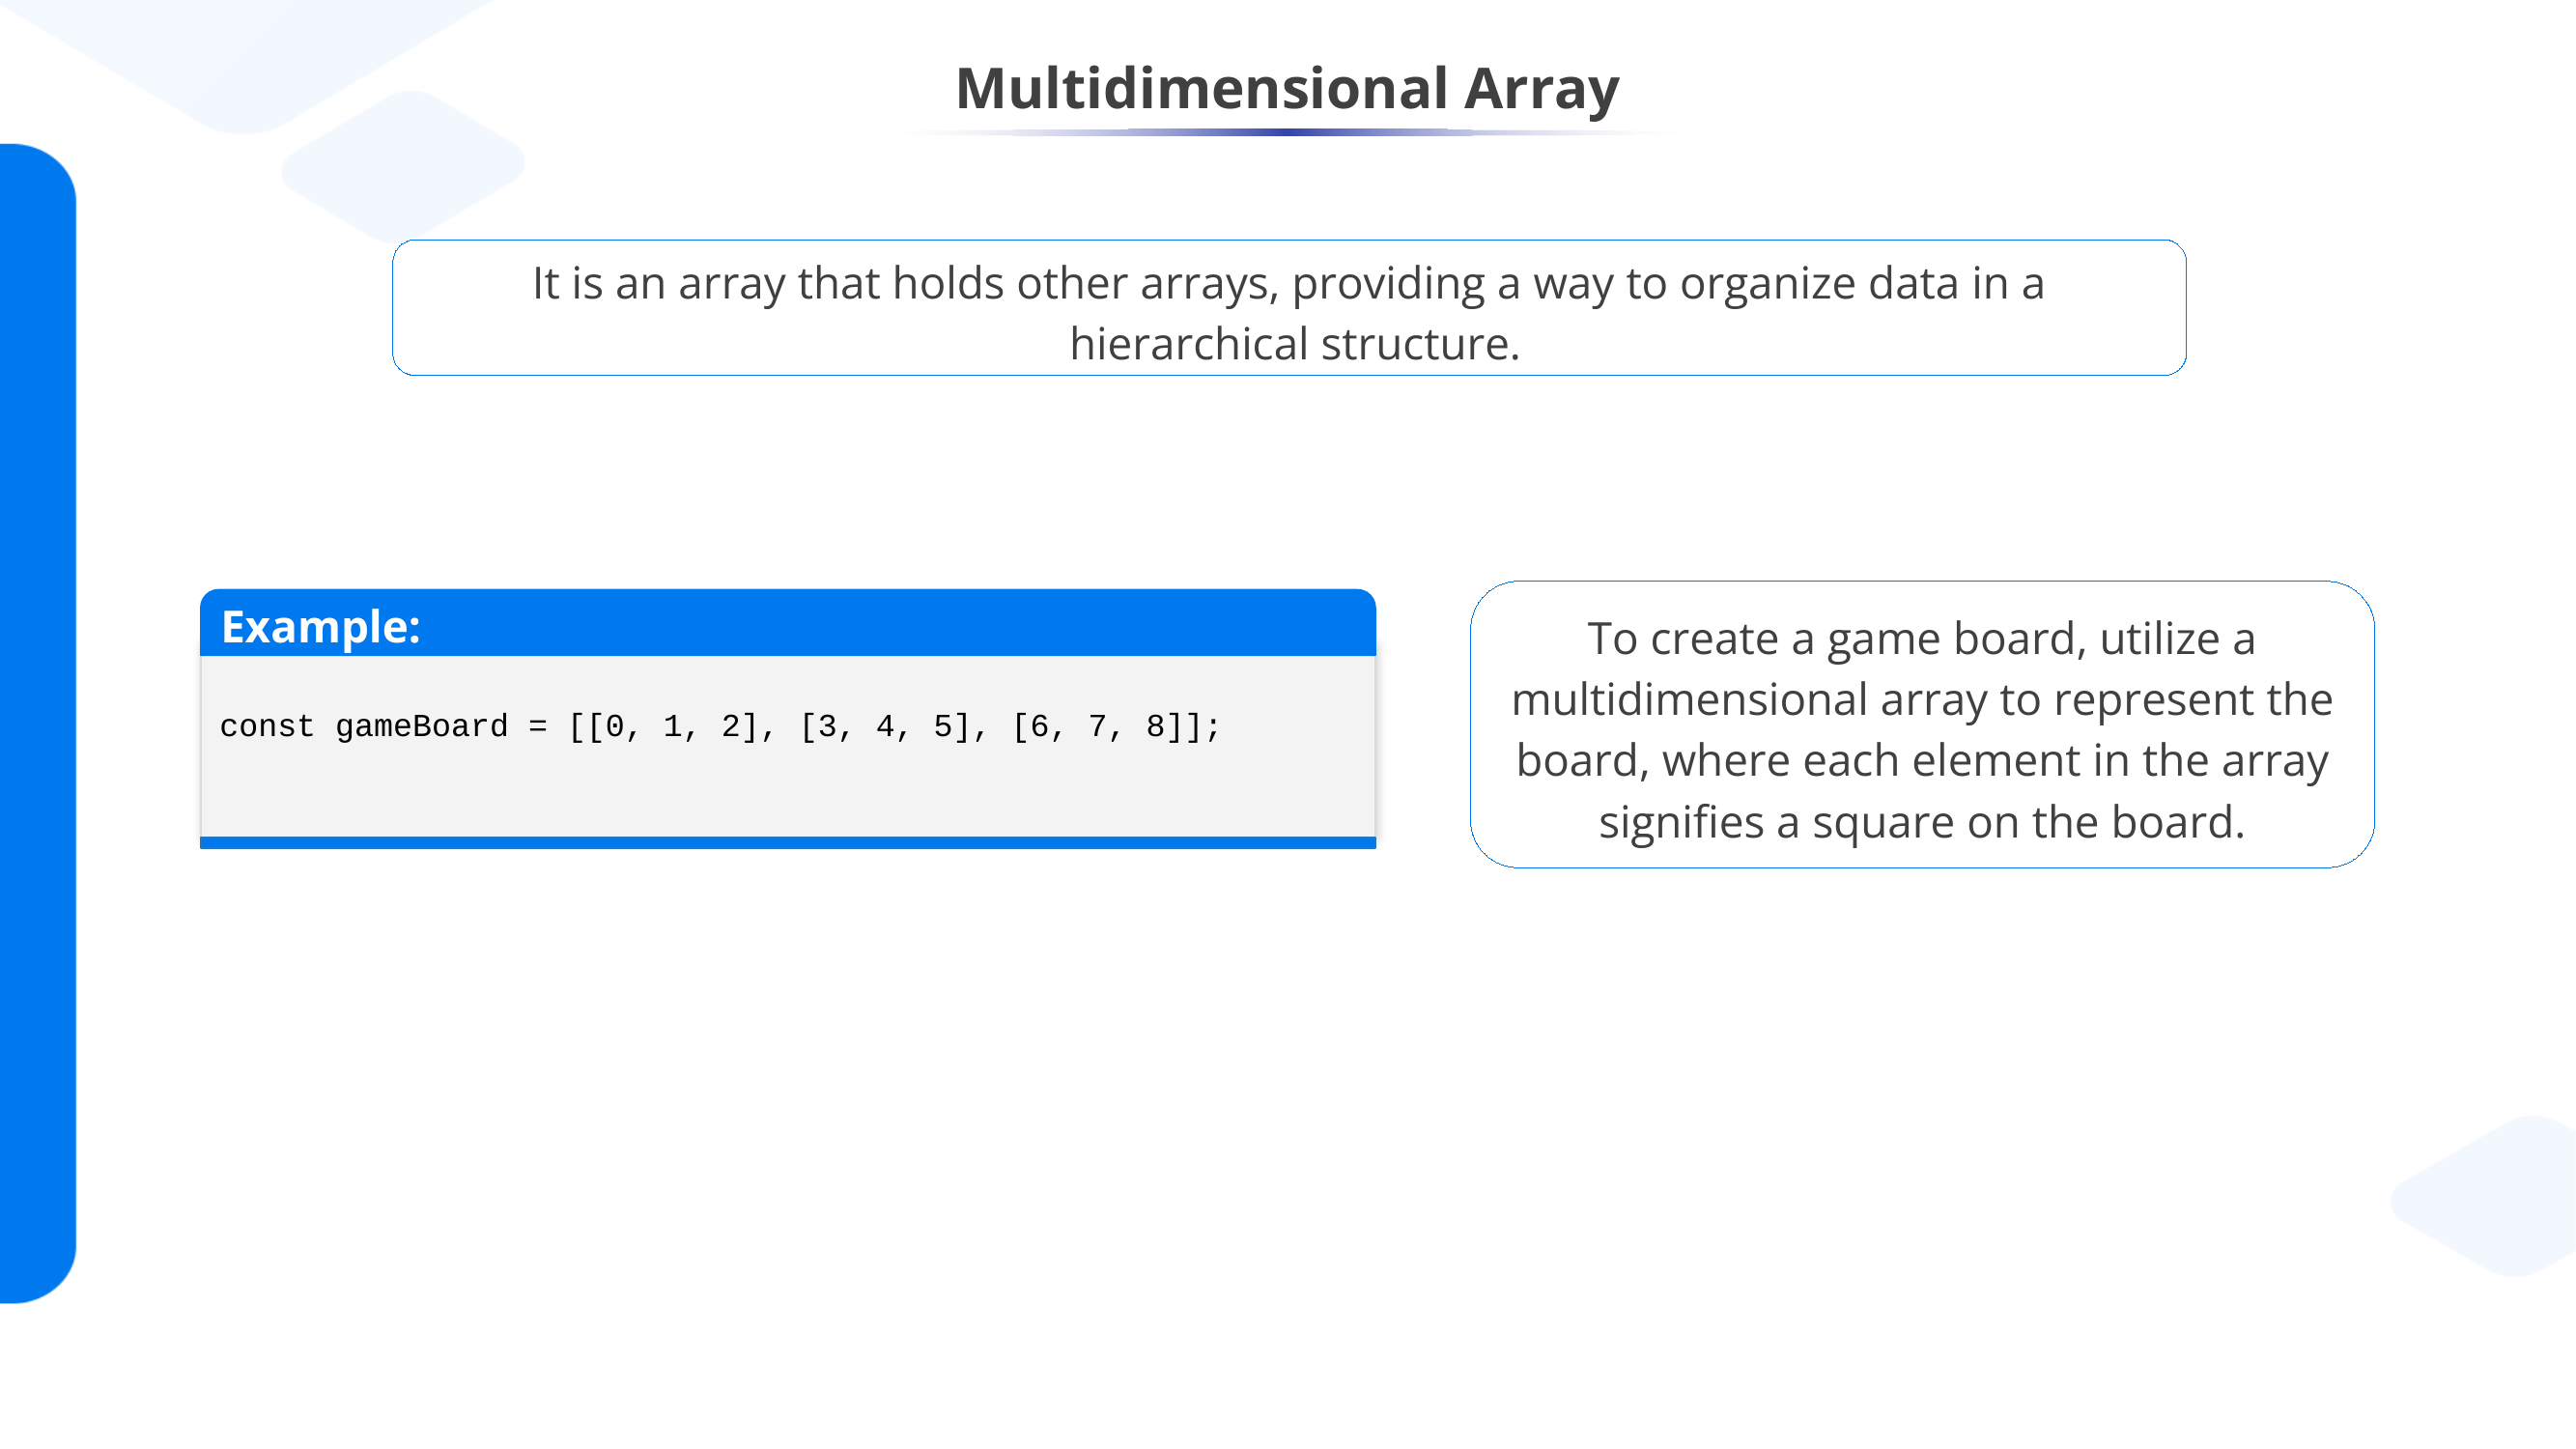

# Multidimensional Array

It is an array that holds other arrays, providing a way to organize data in a
 hierarchical structure.
To create a game board, utilize a multidimensional array to represent the board, where each element in the array signifies a square on the board.
Example:

const gameBoard = [[0, 1, 2], [3, 4, 5], [6, 7, 8]];